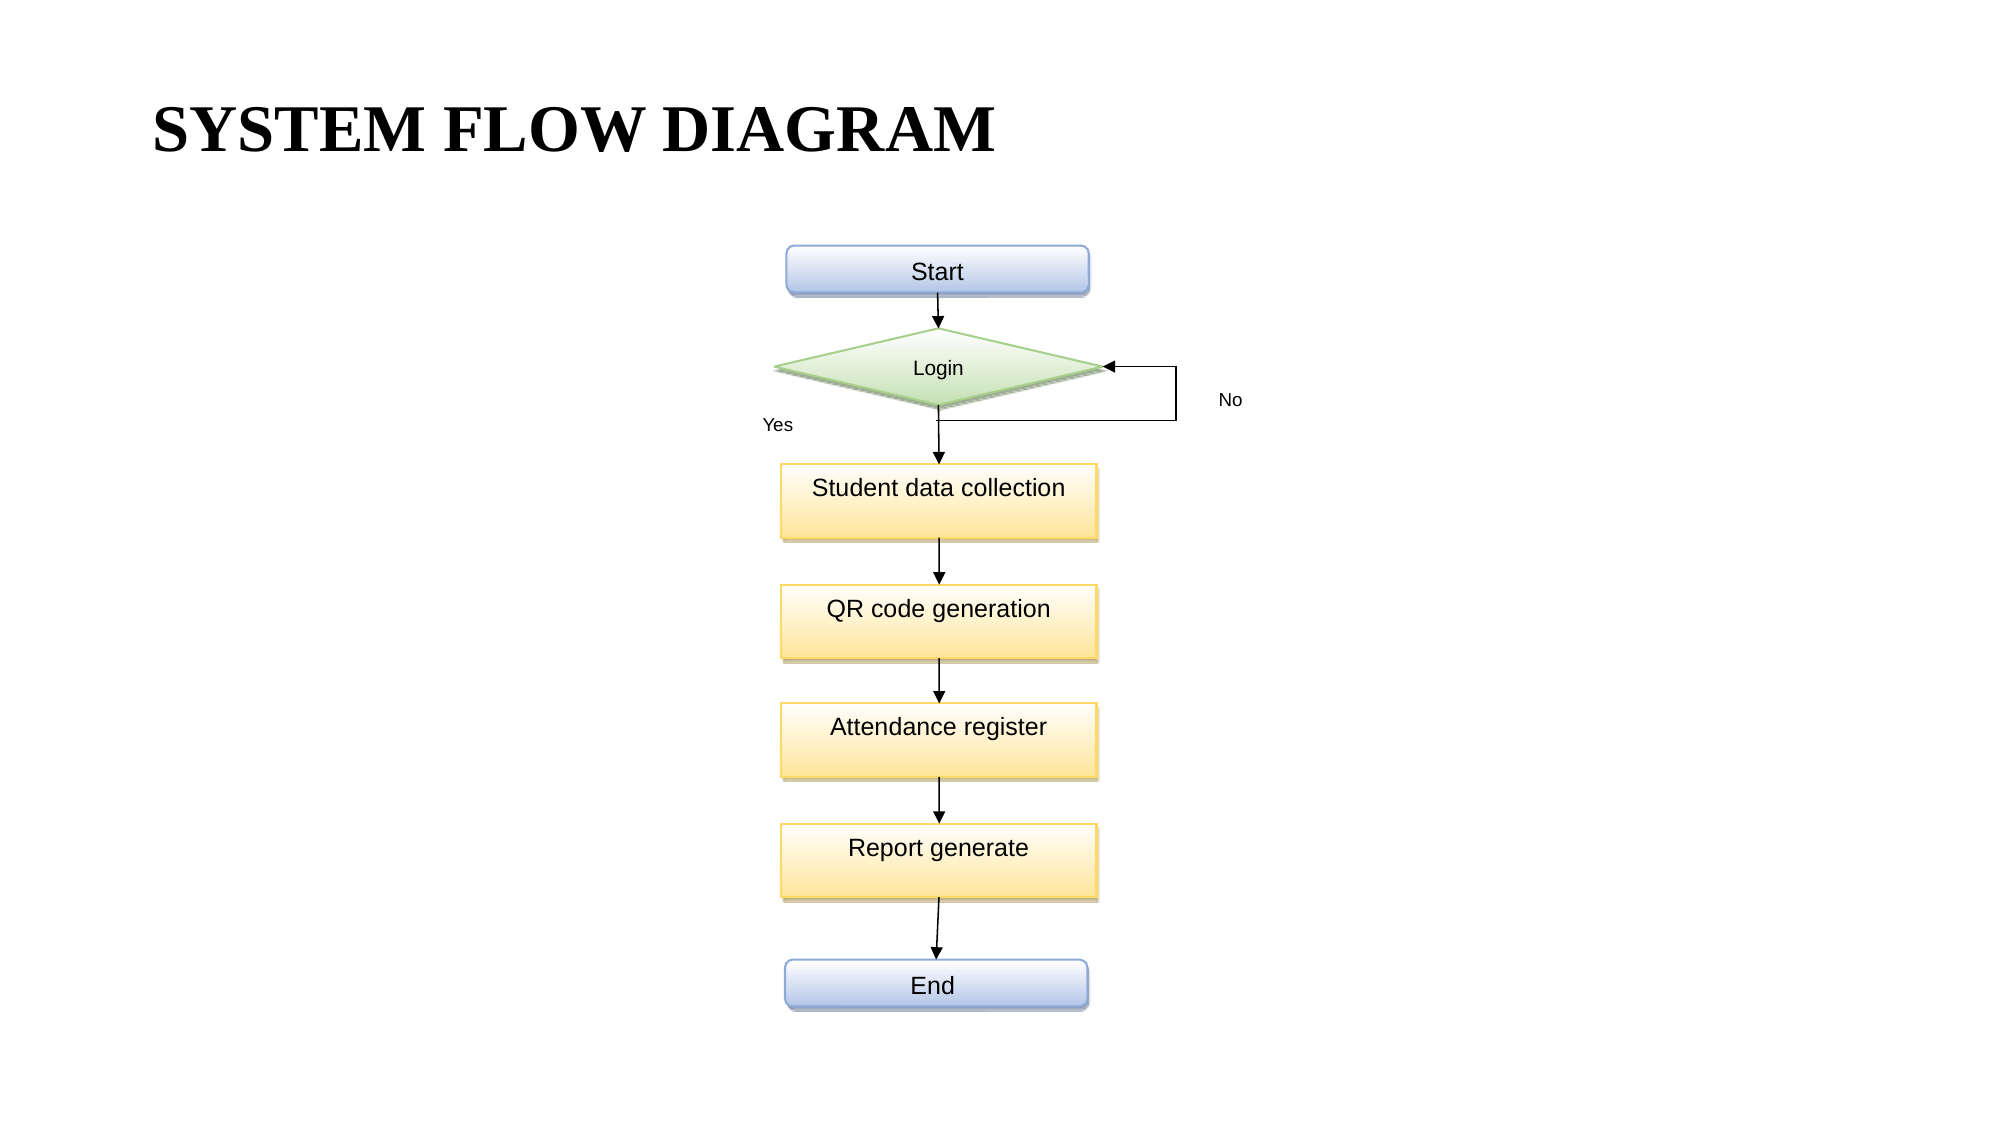

# SYSTEM FLOW DIAGRAM

Start

Login

No
Yes

Student data collection

QR code generation

Attendance register

Report generate

End